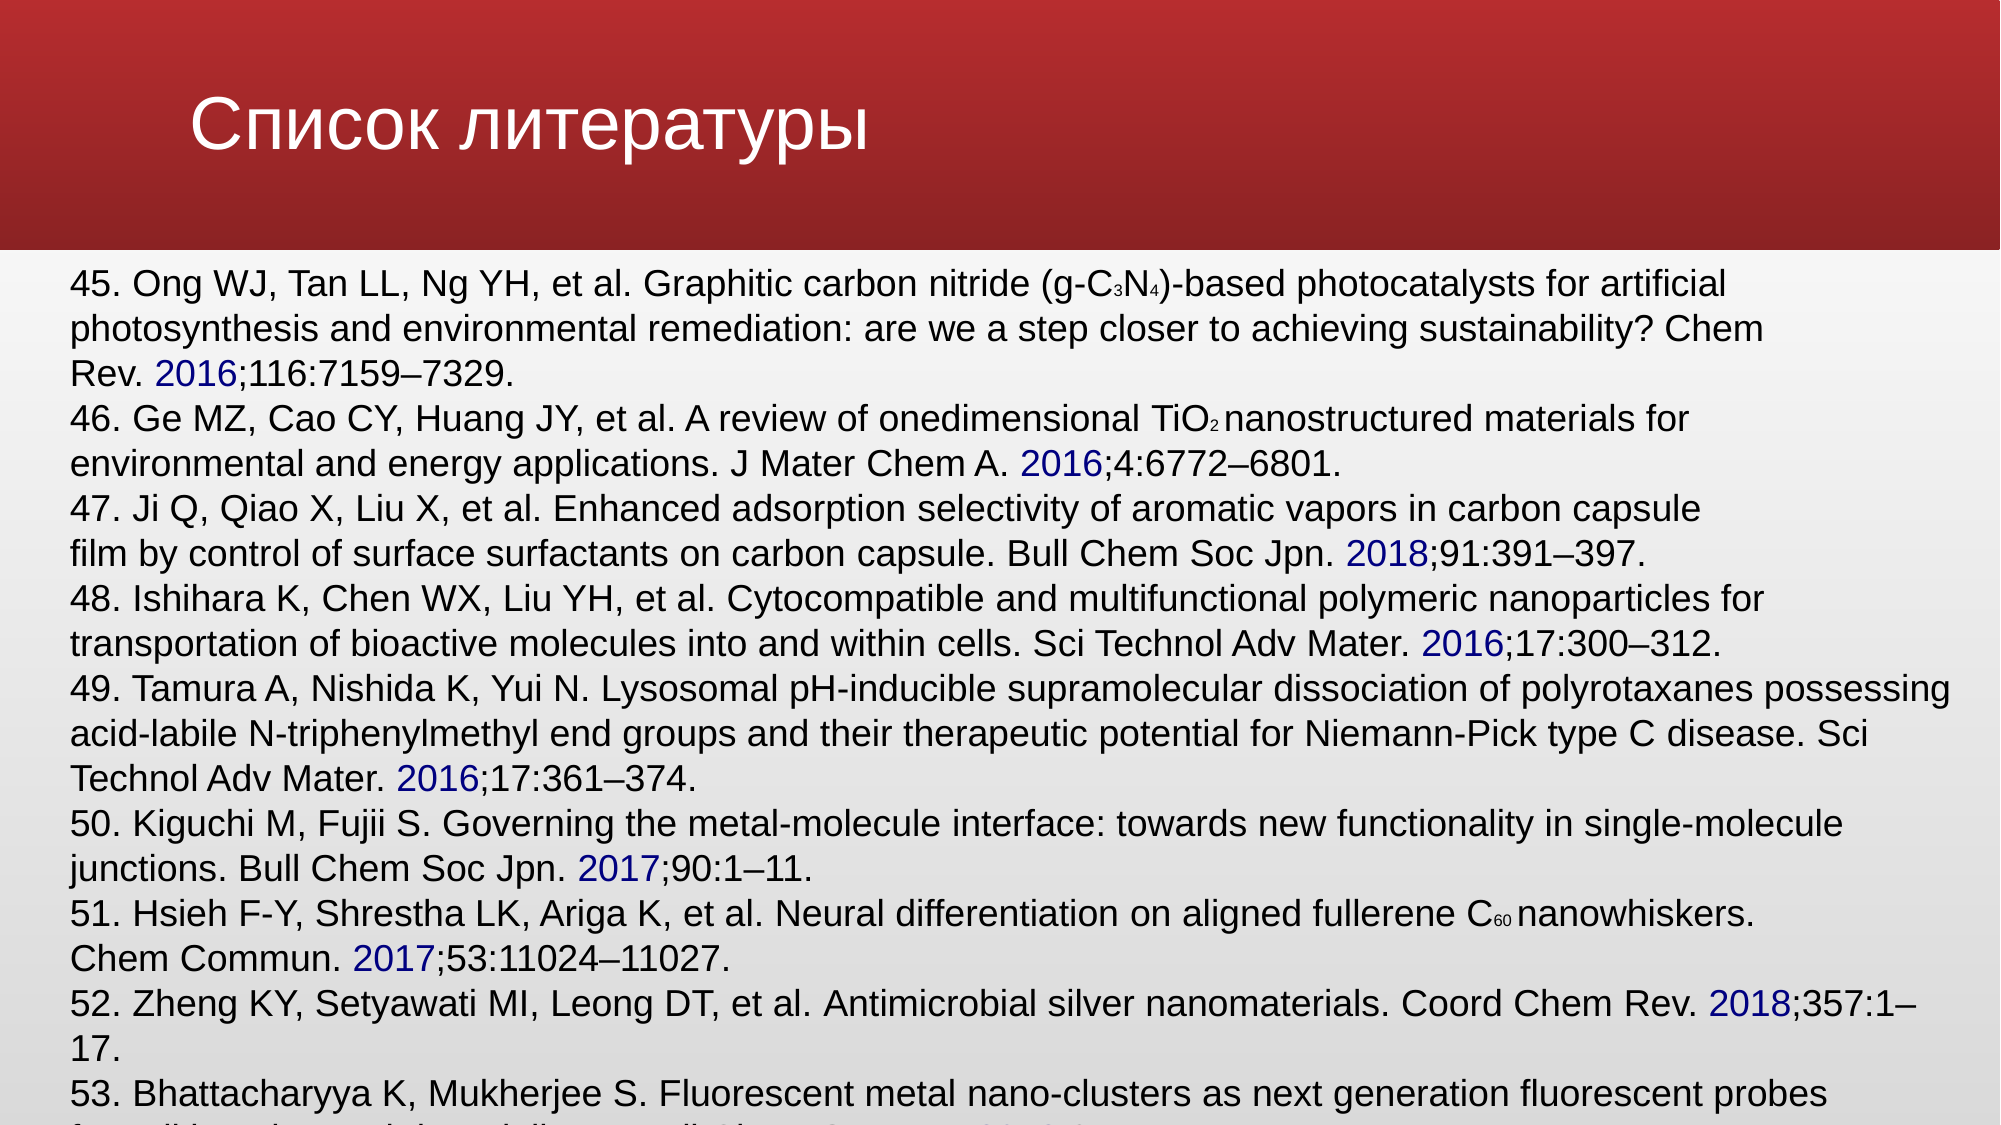

# Список литературы
45. Ong WJ, Tan LL, Ng YH, et al. Graphitic carbon nitride (g-C3N4)-based photocatalysts for artificial
photosynthesis and environmental remediation: are we a step closer to achieving sustainability? Chem
Rev. 2016;116:7159–7329.
46. Ge MZ, Cao CY, Huang JY, et al. A review of onedimensional TiO2 nanostructured materials for
environmental and energy applications. J Mater Chem A. 2016;4:6772–6801.
47. Ji Q, Qiao X, Liu X, et al. Enhanced adsorption selectivity of aromatic vapors in carbon capsule
film by control of surface surfactants on carbon capsule. Bull Chem Soc Jpn. 2018;91:391–397.
48. Ishihara K, Chen WX, Liu YH, et al. Cytocompatible and multifunctional polymeric nanoparticles for
transportation of bioactive molecules into and within cells. Sci Technol Adv Mater. 2016;17:300–312.
49. Tamura A, Nishida K, Yui N. Lysosomal pH-inducible supramolecular dissociation of polyrotaxanes possessing
acid-labile N-triphenylmethyl end groups and their therapeutic potential for Niemann-Pick type C disease. Sci Technol Adv Mater. 2016;17:361–374.
50. Kiguchi M, Fujii S. Governing the metal-molecule interface: towards new functionality in single-molecule
junctions. Bull Chem Soc Jpn. 2017;90:1–11.
51. Hsieh F-Y, Shrestha LK, Ariga K, et al. Neural differentiation on aligned fullerene C60 nanowhiskers.
Chem Commun. 2017;53:11024–11027.
52. Zheng KY, Setyawati MI, Leong DT, et al. Antimicrobial silver nanomaterials. Coord Chem Rev. 2018;357:1–17.
53. Bhattacharyya K, Mukherjee S. Fluorescent metal nano-clusters as next generation fluorescent probes
for cell imaging and drug delivery. Bull Chem Soc Jpn. 2018;91:447–454.